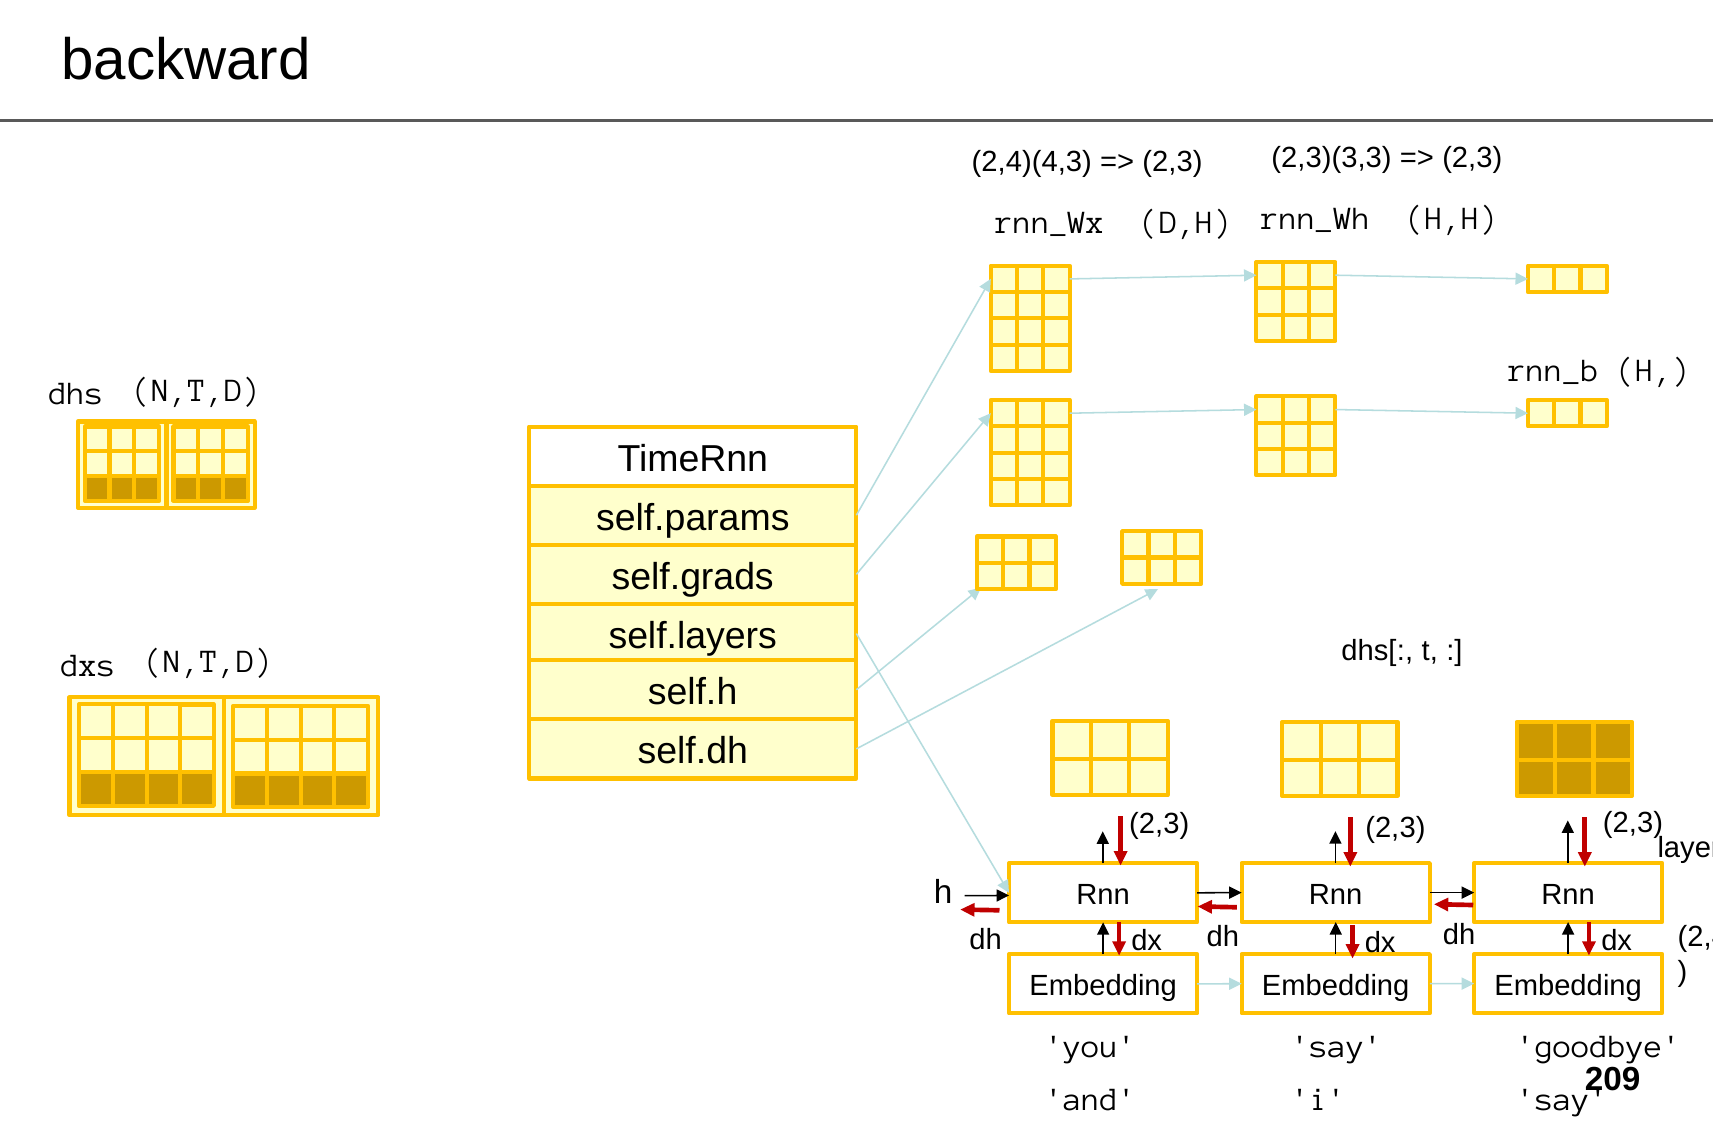

backward
(2,3)(3,3) => (2,3)
(2,4)(4,3) => (2,3)
rnn_Wh  (H,H)
rnn_Wx  (D,H)

rnn_b (H,)
(N,T,D)
dhs

TimeRnn

self.params

self.grads
self.layers
dhs[:, t, :]
(N,T,D)
dxs
self.h

self.dh

(2,3)
(2,3)
(2,3)
layer
h
Rnn
Rnn
Rnn
dh
dh
dh
(2,4)
dx
dx
dx
Embedding
Embedding
Embedding
'you'
'say'
'goodbye'
'and'
'i'
'say'